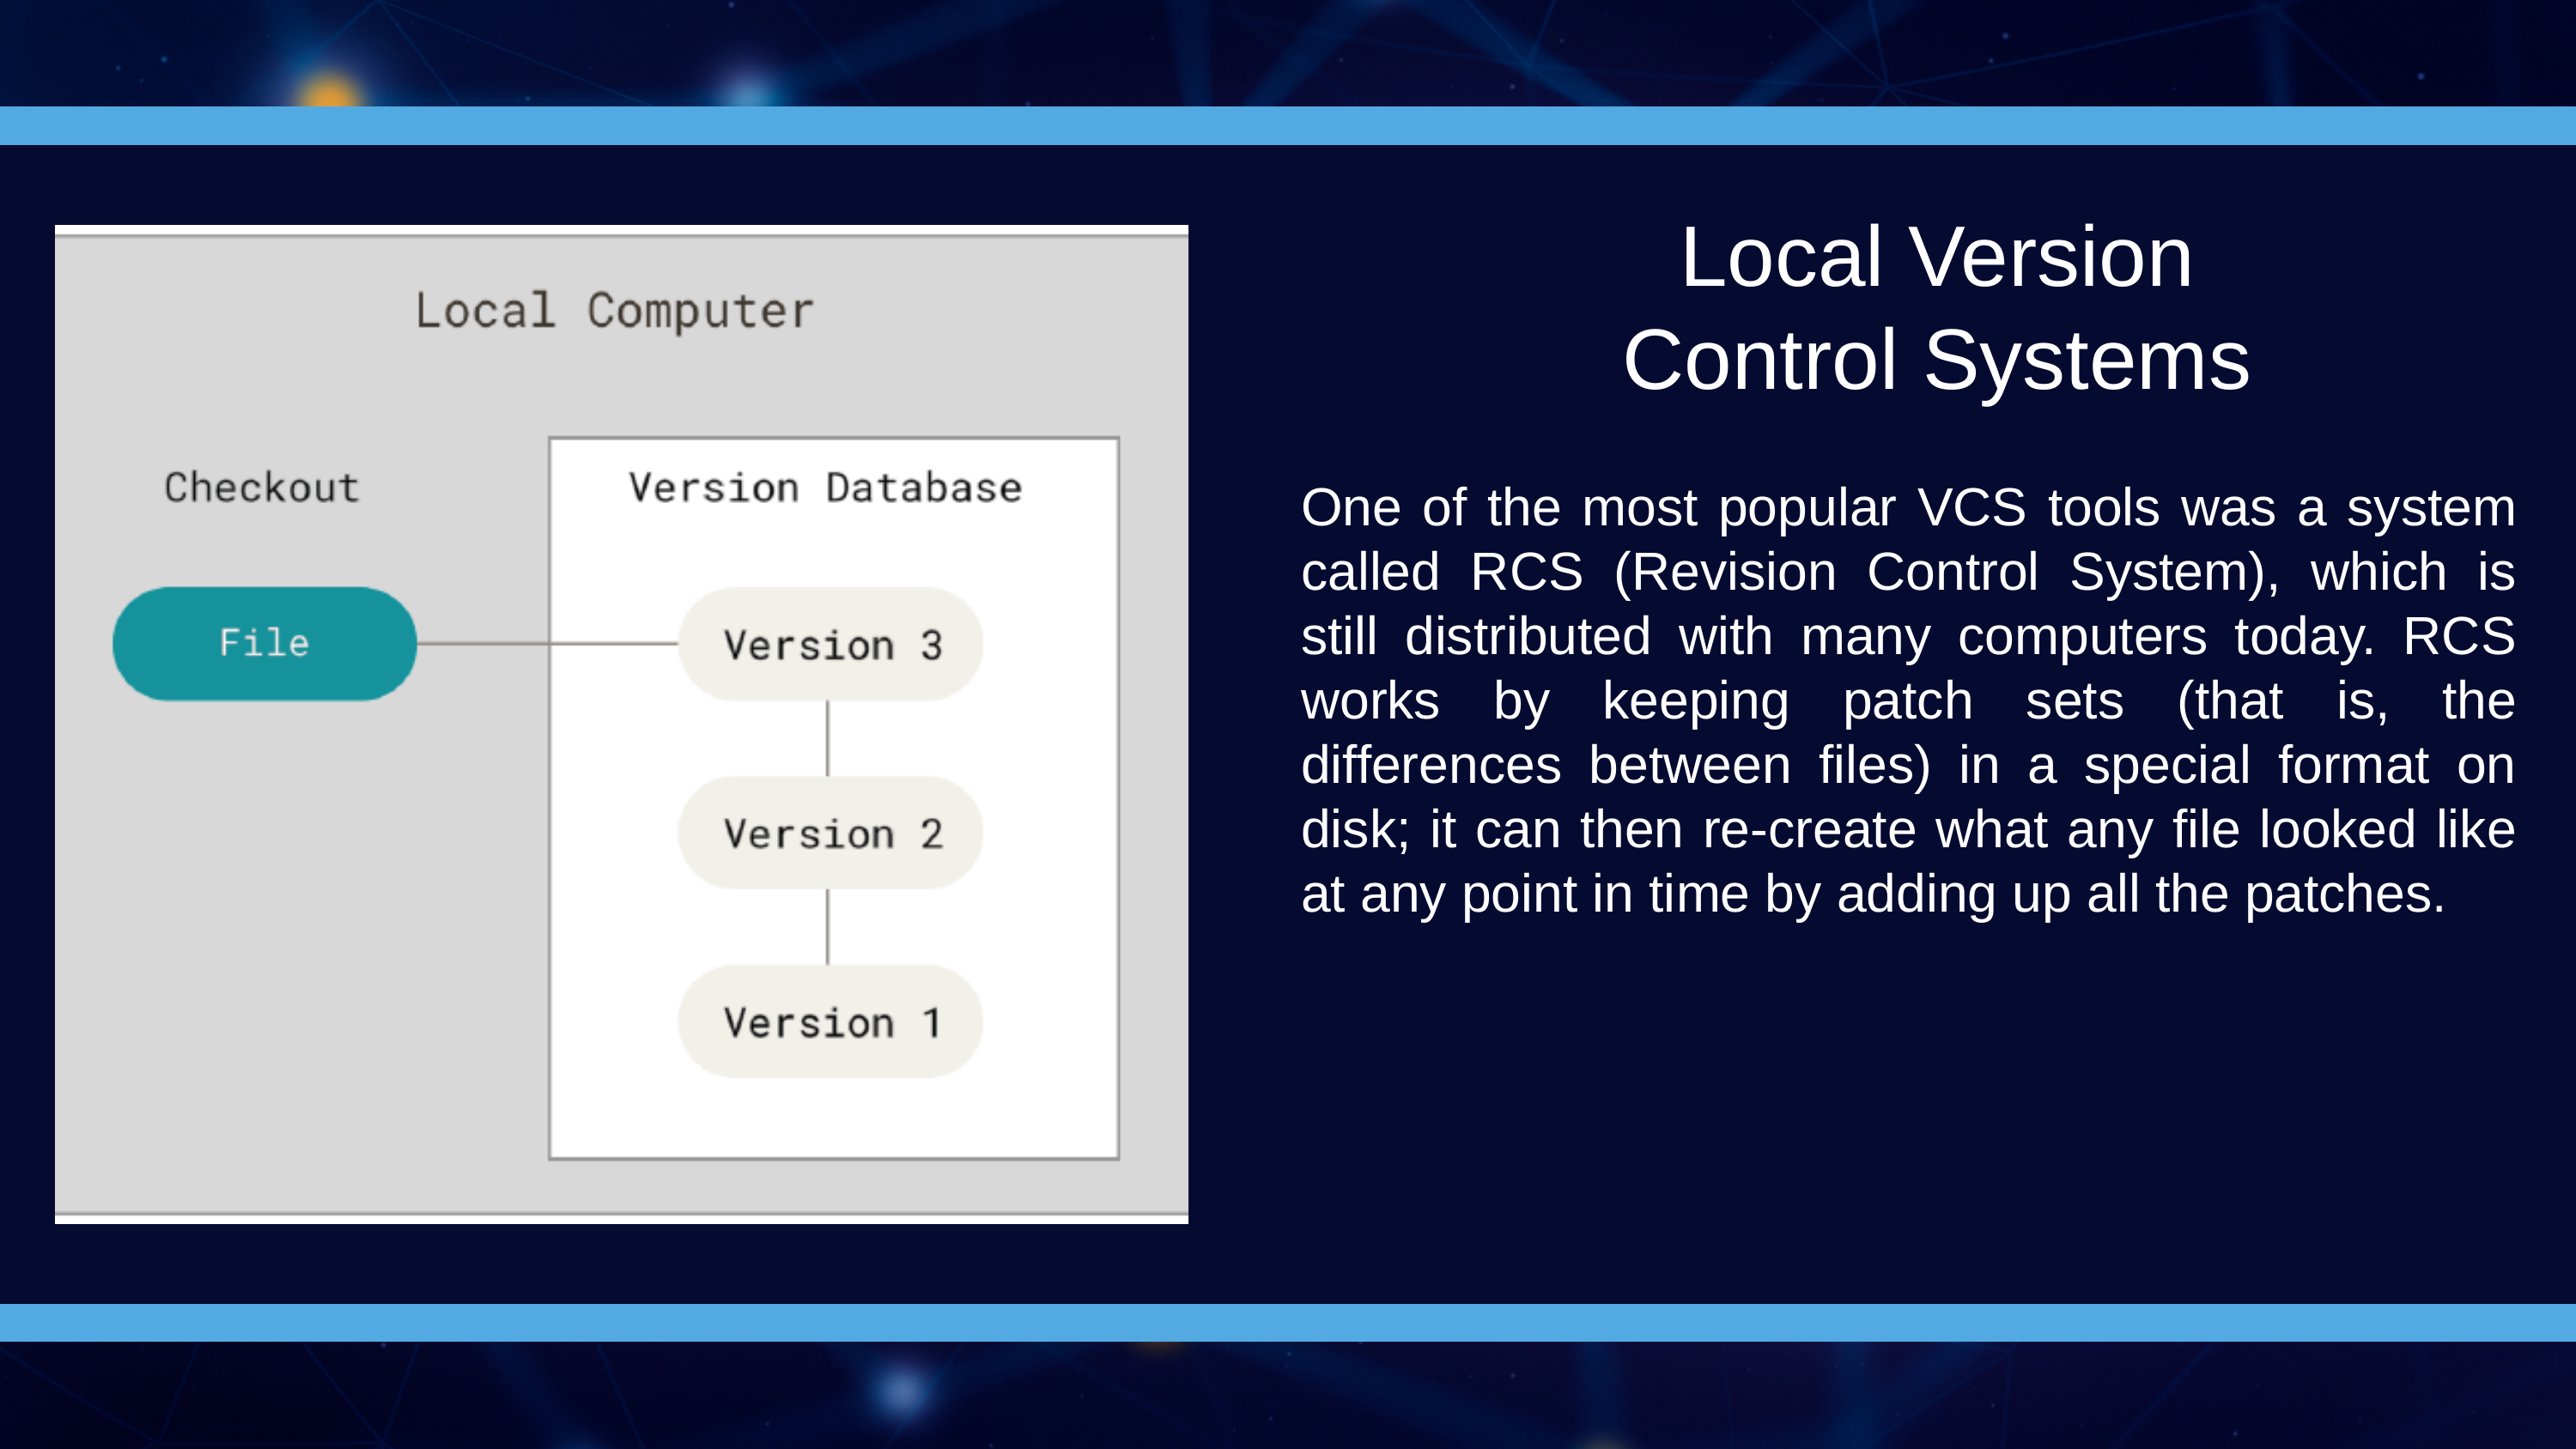

Local Version Control Systems

One of the most popular VCS tools was a system called RCS (Revision Control System), which is still distributed with many computers today. RCS works by keeping patch sets (that is, the differences between files) in a special format on disk; it can then re-create what any file looked like at any point in time by adding up all the patches.